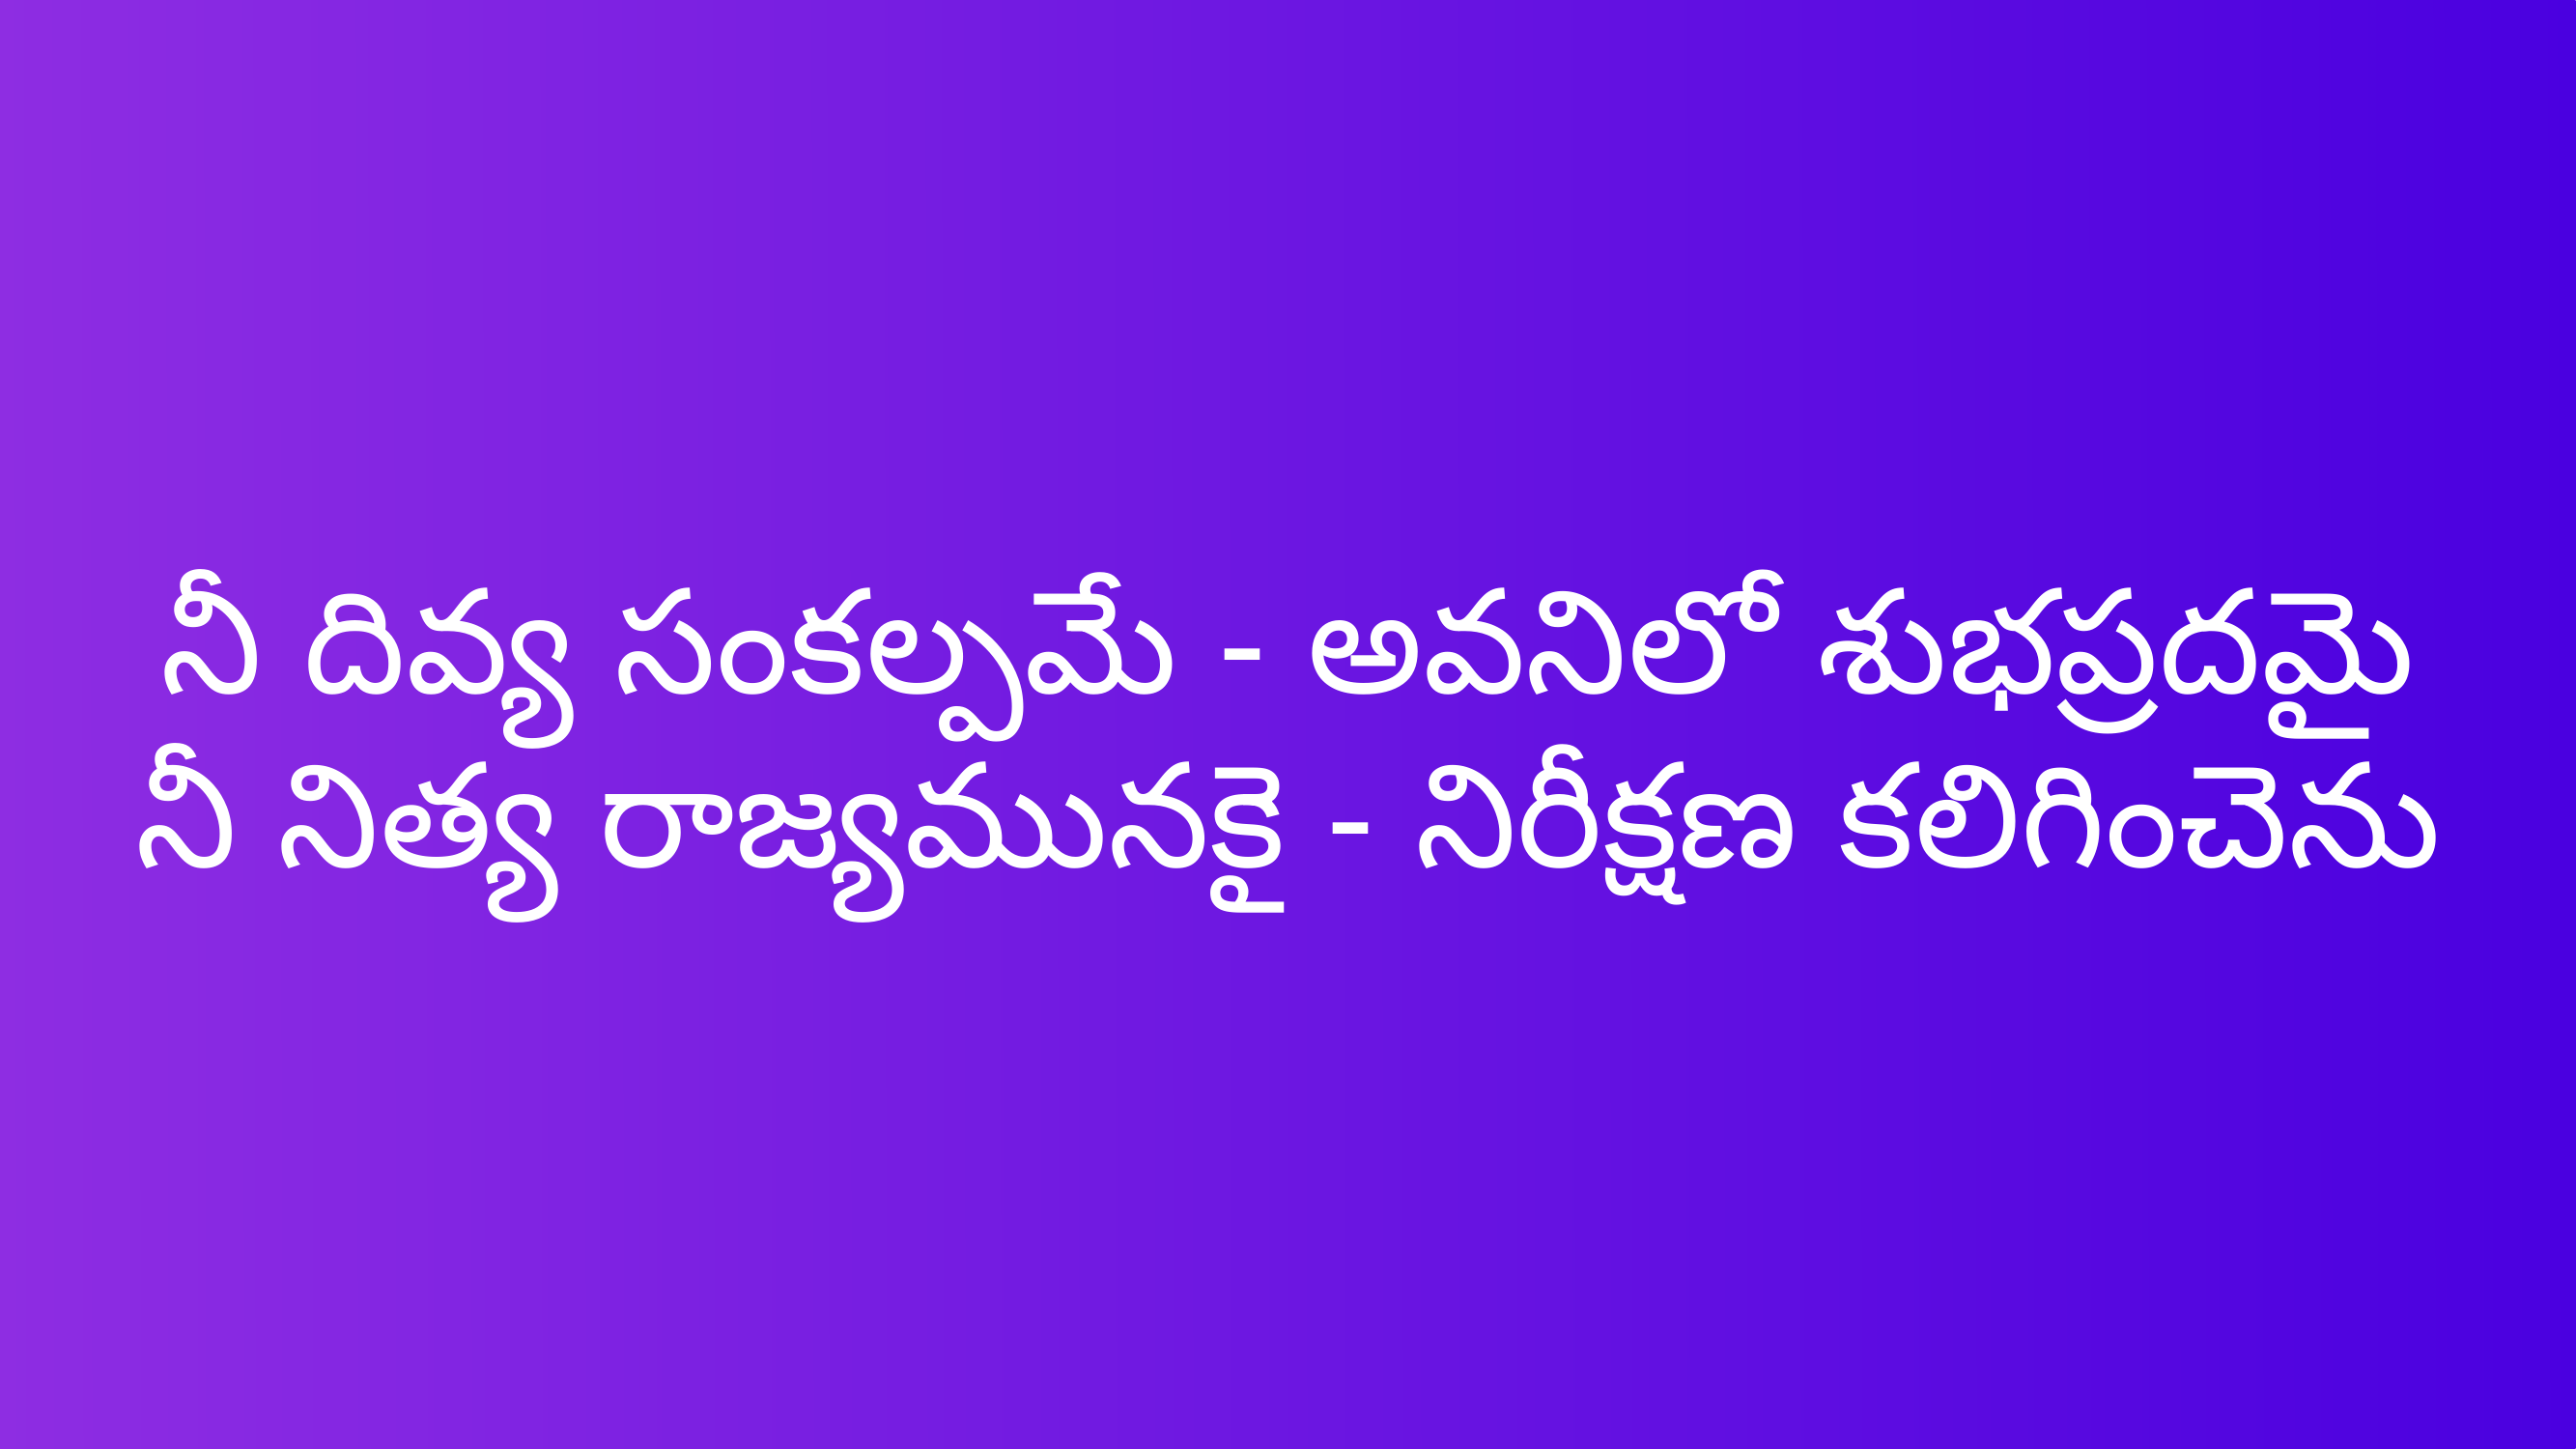

నీ దివ్య సంకల్పమే - అవనిలో శుభప్రదమై
నీ నిత్య రాజ్యమునకై - నిరీక్షణ కలిగించెను